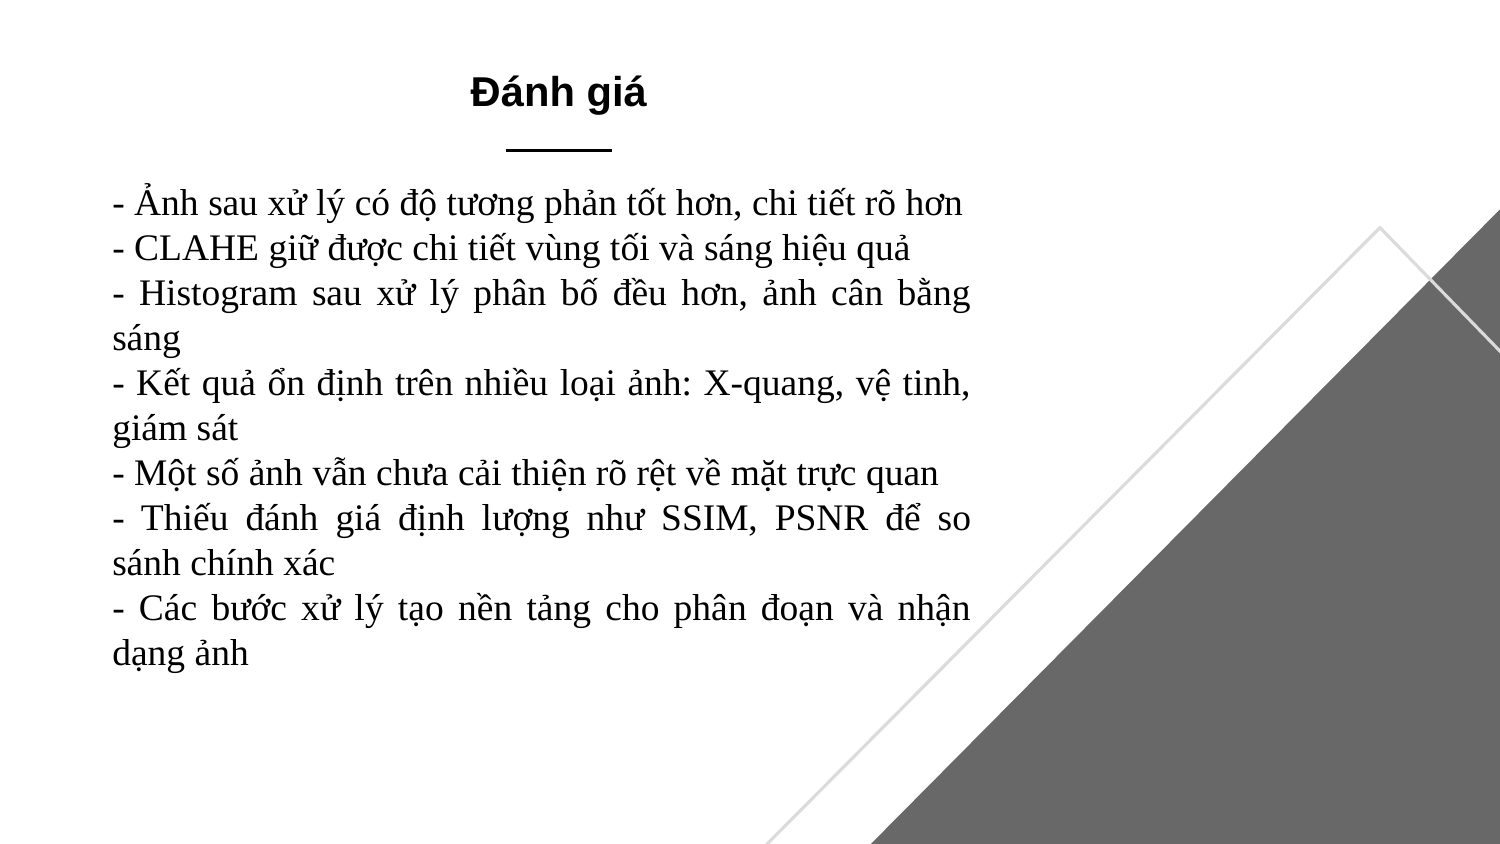

# Đánh giá
- Ảnh sau xử lý có độ tương phản tốt hơn, chi tiết rõ hơn
- CLAHE giữ được chi tiết vùng tối và sáng hiệu quả
- Histogram sau xử lý phân bố đều hơn, ảnh cân bằng sáng
- Kết quả ổn định trên nhiều loại ảnh: X-quang, vệ tinh, giám sát
- Một số ảnh vẫn chưa cải thiện rõ rệt về mặt trực quan
- Thiếu đánh giá định lượng như SSIM, PSNR để so sánh chính xác
- Các bước xử lý tạo nền tảng cho phân đoạn và nhận dạng ảnh